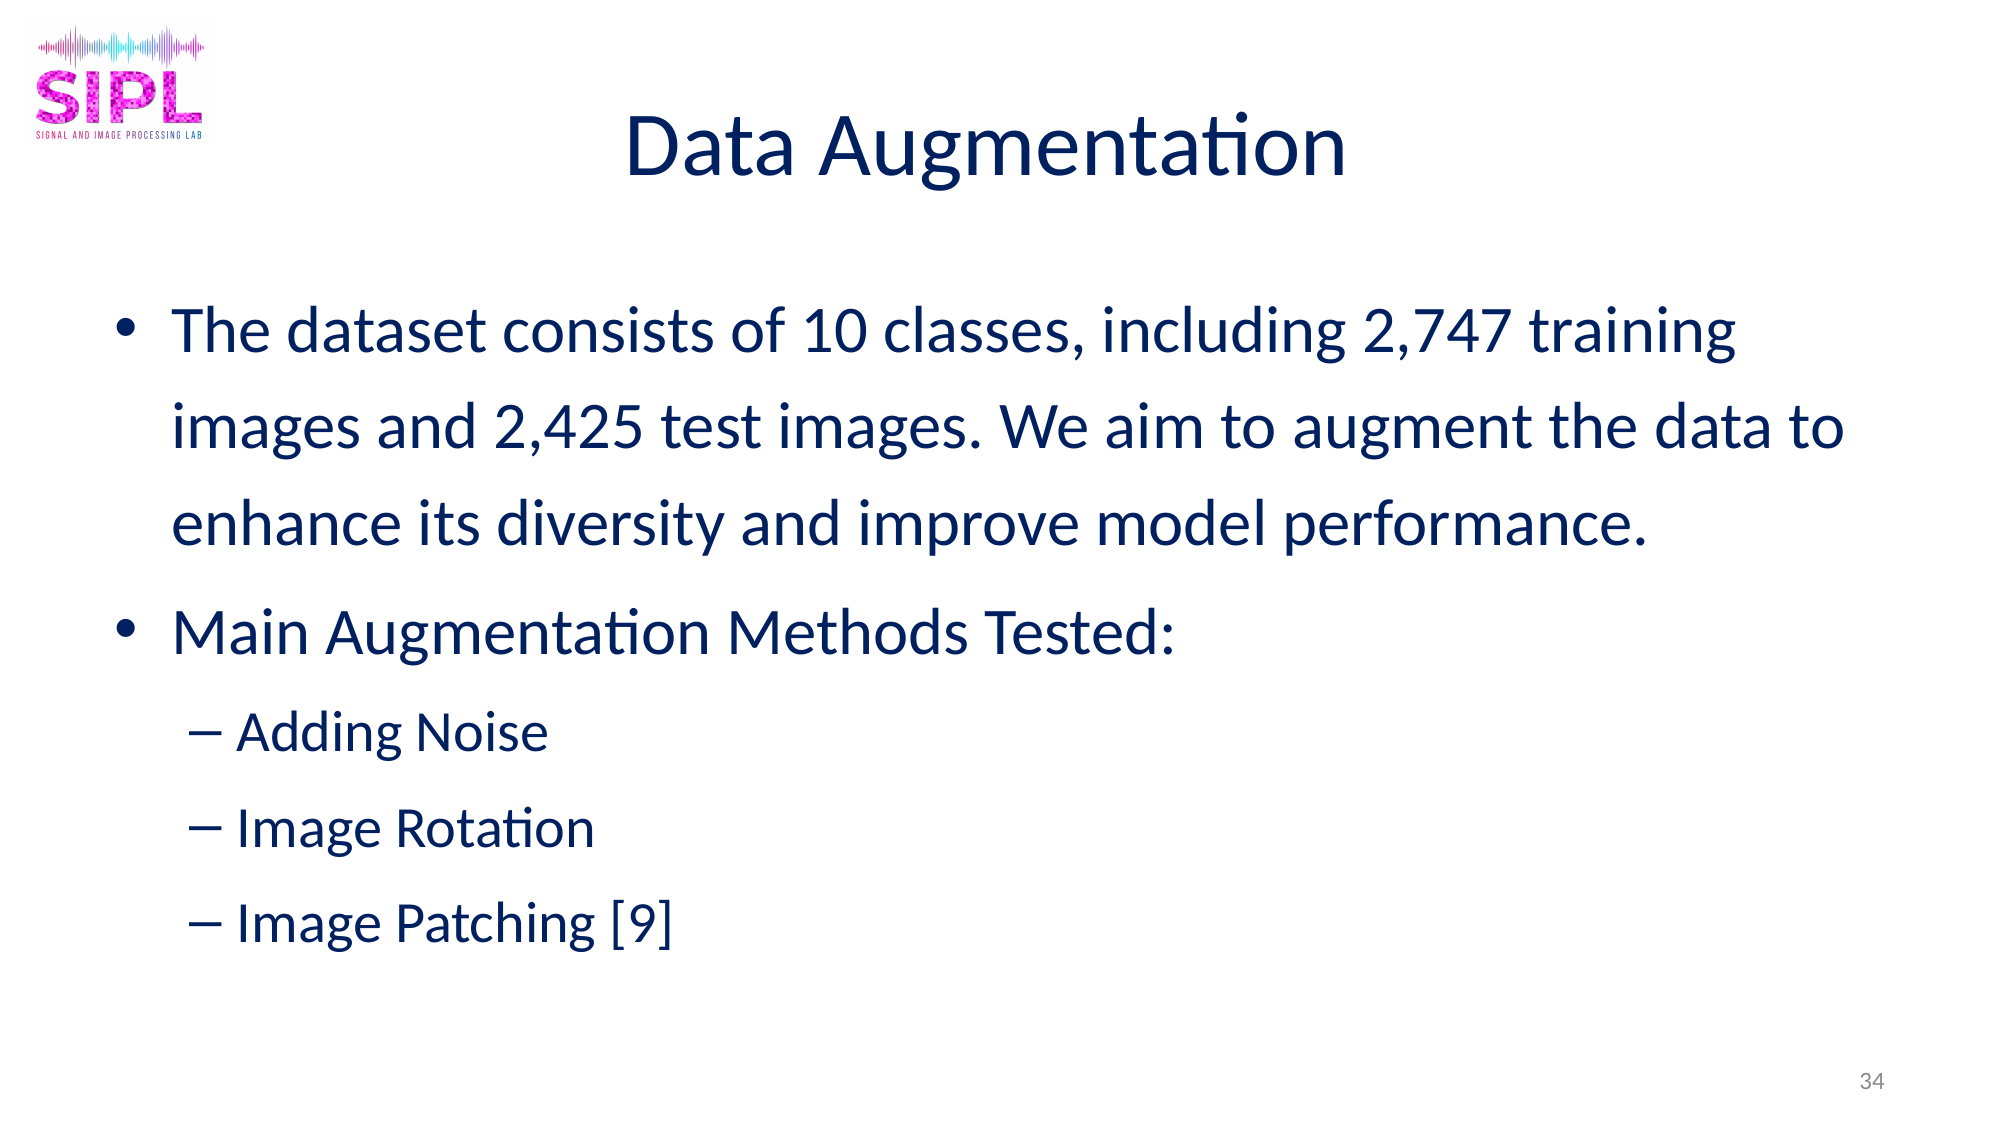

# Data Augmentation
The dataset consists of 10 classes, including 2,747 training images and 2,425 test images. We aim to augment the data to enhance its diversity and improve model performance.
Main Augmentation Methods Tested:
Adding Noise
Image Rotation
Image Patching [9]
34